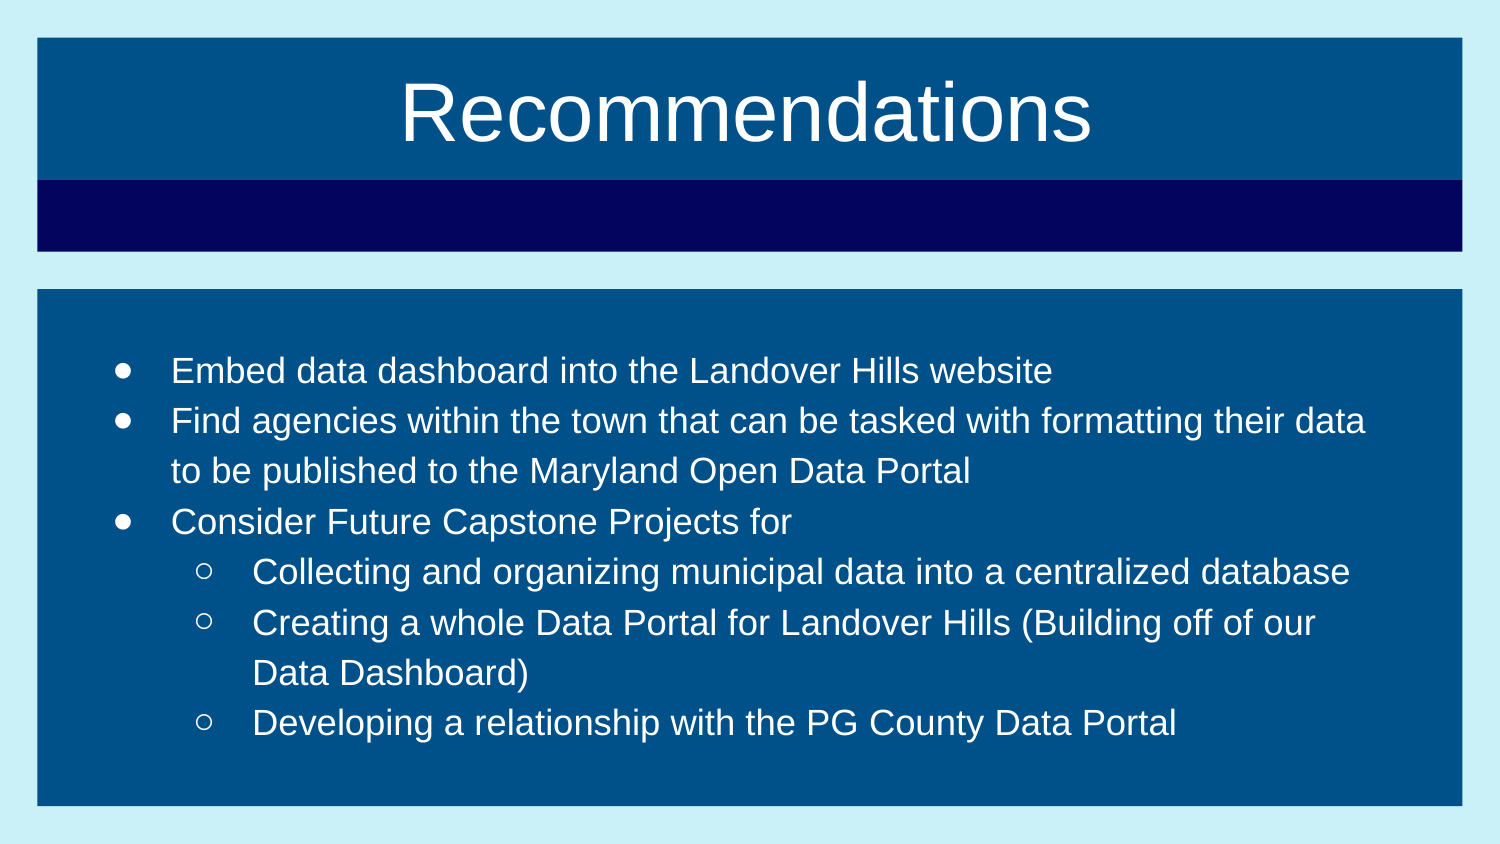

# Recommendations
Embed data dashboard into the Landover Hills website
Find agencies within the town that can be tasked with formatting their data to be published to the Maryland Open Data Portal
Consider Future Capstone Projects for
Collecting and organizing municipal data into a centralized database
Creating a whole Data Portal for Landover Hills (Building off of our Data Dashboard)
Developing a relationship with the PG County Data Portal